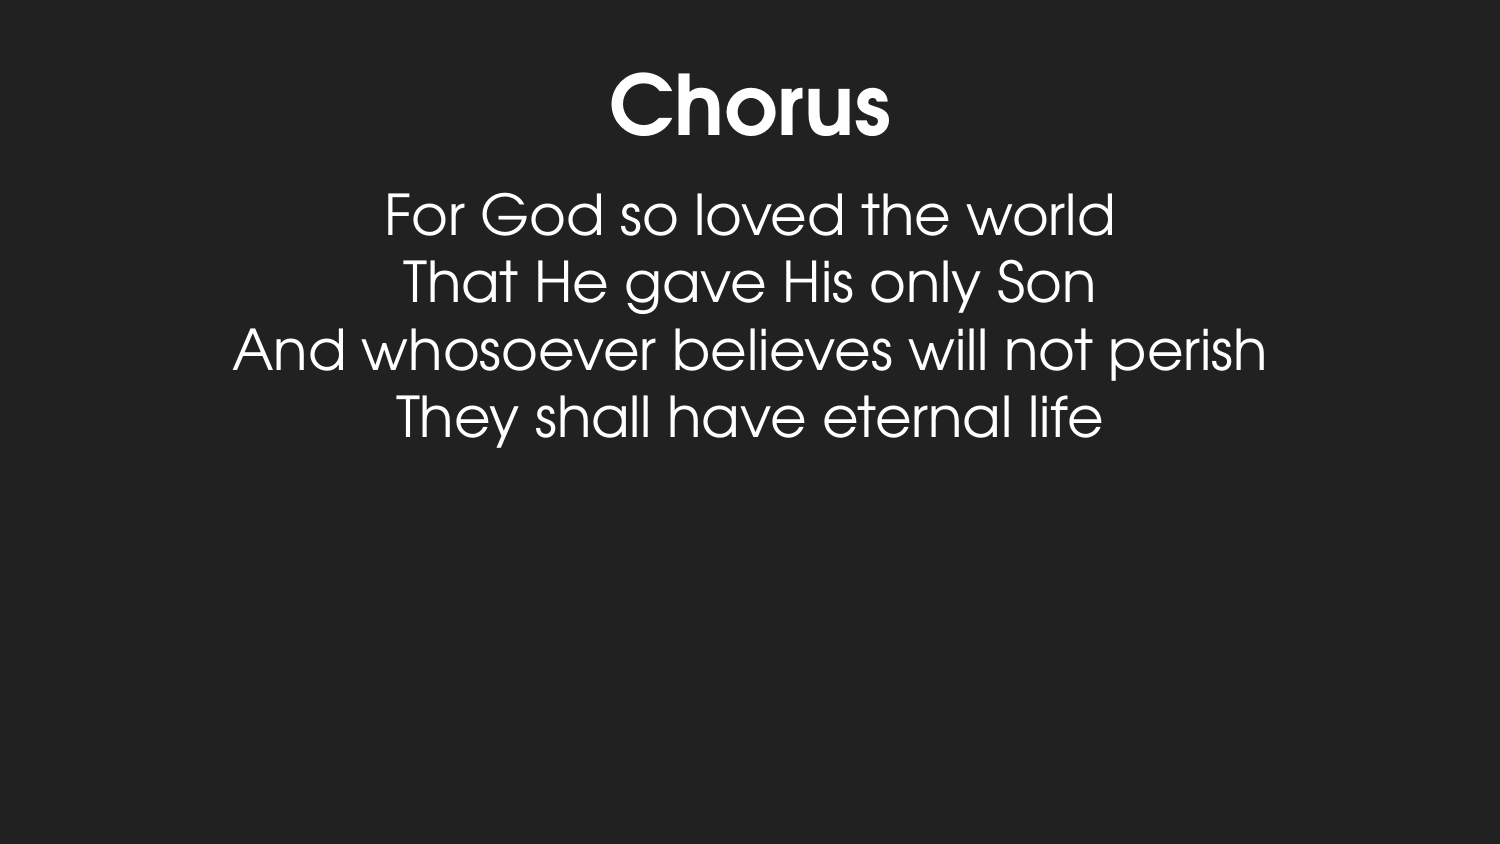

Chorus
For God so loved the world
That He gave His only Son
And whosoever believes will not perish
They shall have eternal life